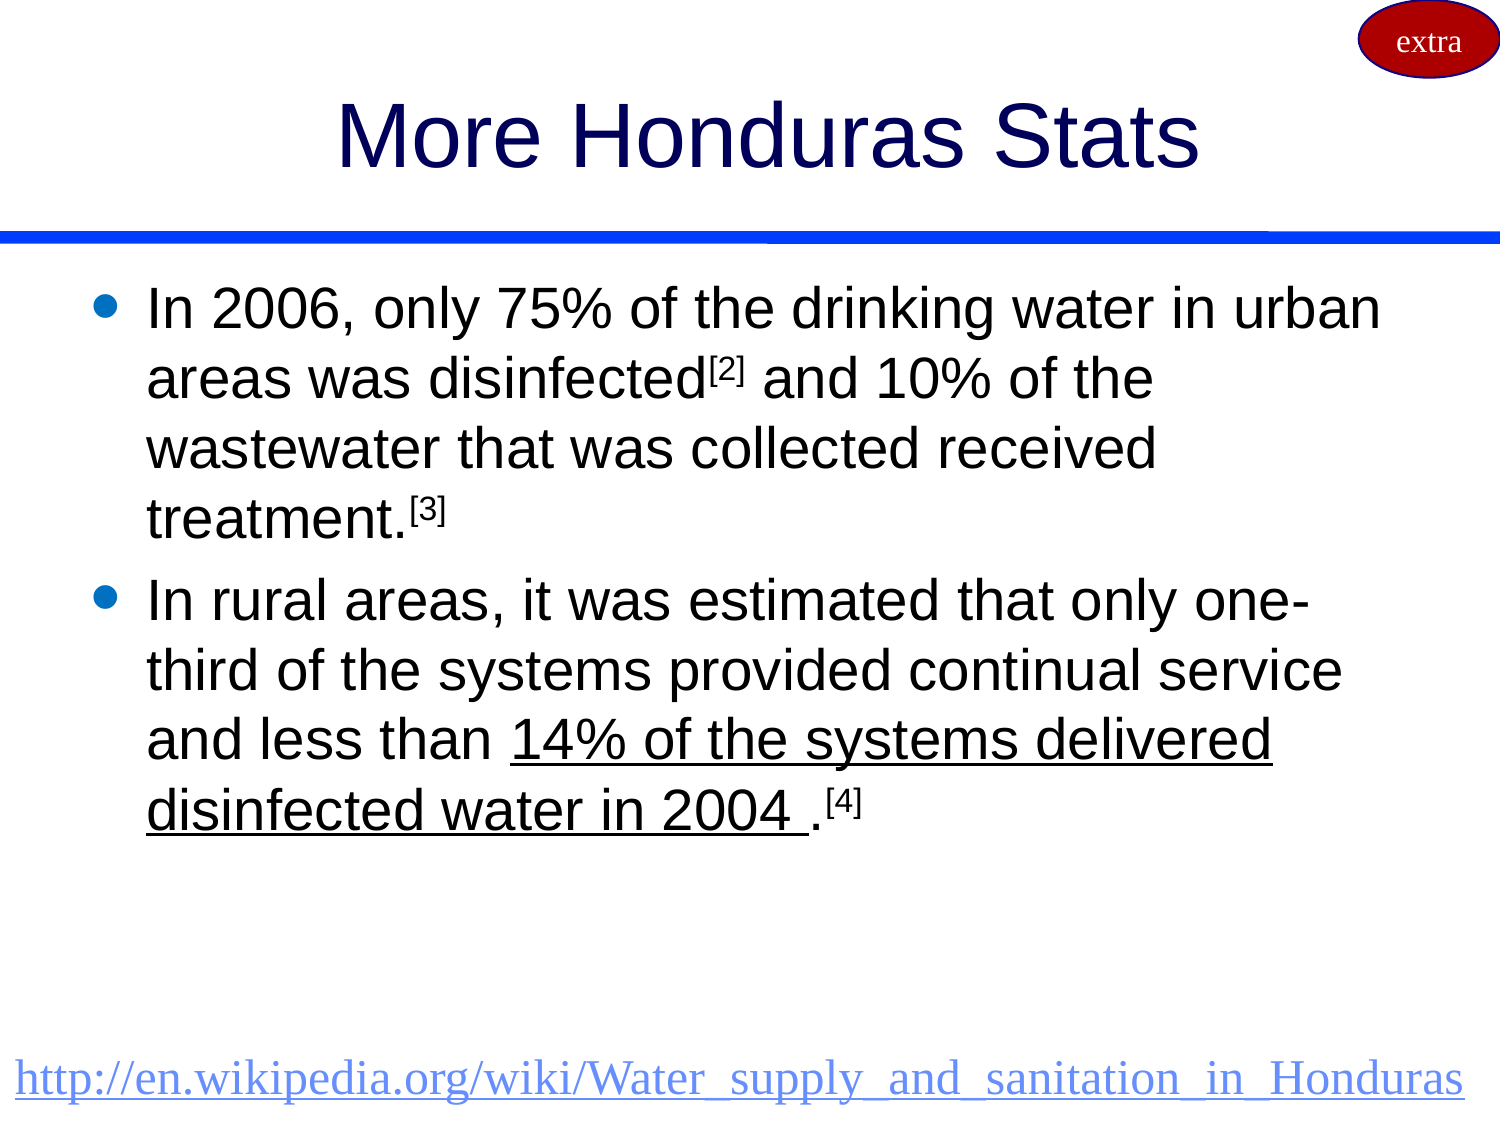

extra
# More Honduras Stats
In 2006, only 75% of the drinking water in urban areas was disinfected[2] and 10% of the wastewater that was collected received treatment.[3]
In rural areas, it was estimated that only one-third of the systems provided continual service and less than 14% of the systems delivered disinfected water in 2004 .[4]
http://en.wikipedia.org/wiki/Water_supply_and_sanitation_in_Honduras